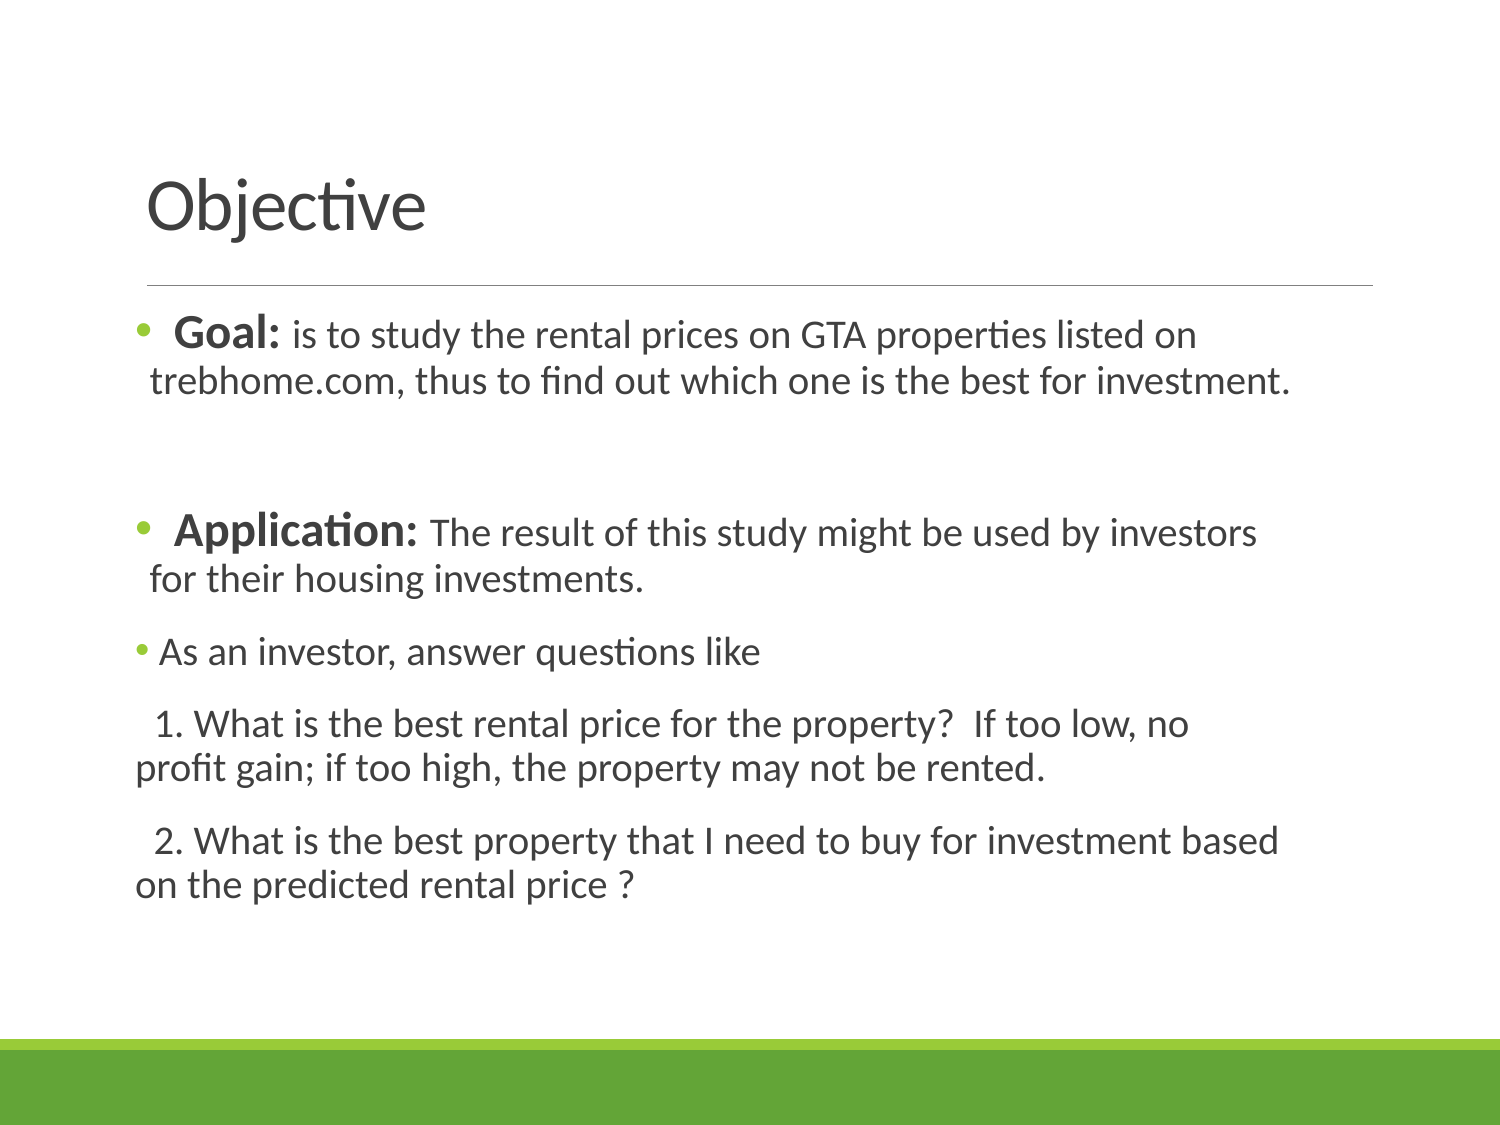

# Objective
  Goal: is to study the rental prices on GTA properties listed on trebhome.com, thus to find out which one is the best for investment.

  Application: The result of this study might be used by investors for their housing investments.
 As an investor, answer questions like
  1. What is the best rental price for the property?  If too low, no          profit gain; if too high, the property may not be rented.
  2. What is the best property that I need to buy for investment based on the predicted rental price ?